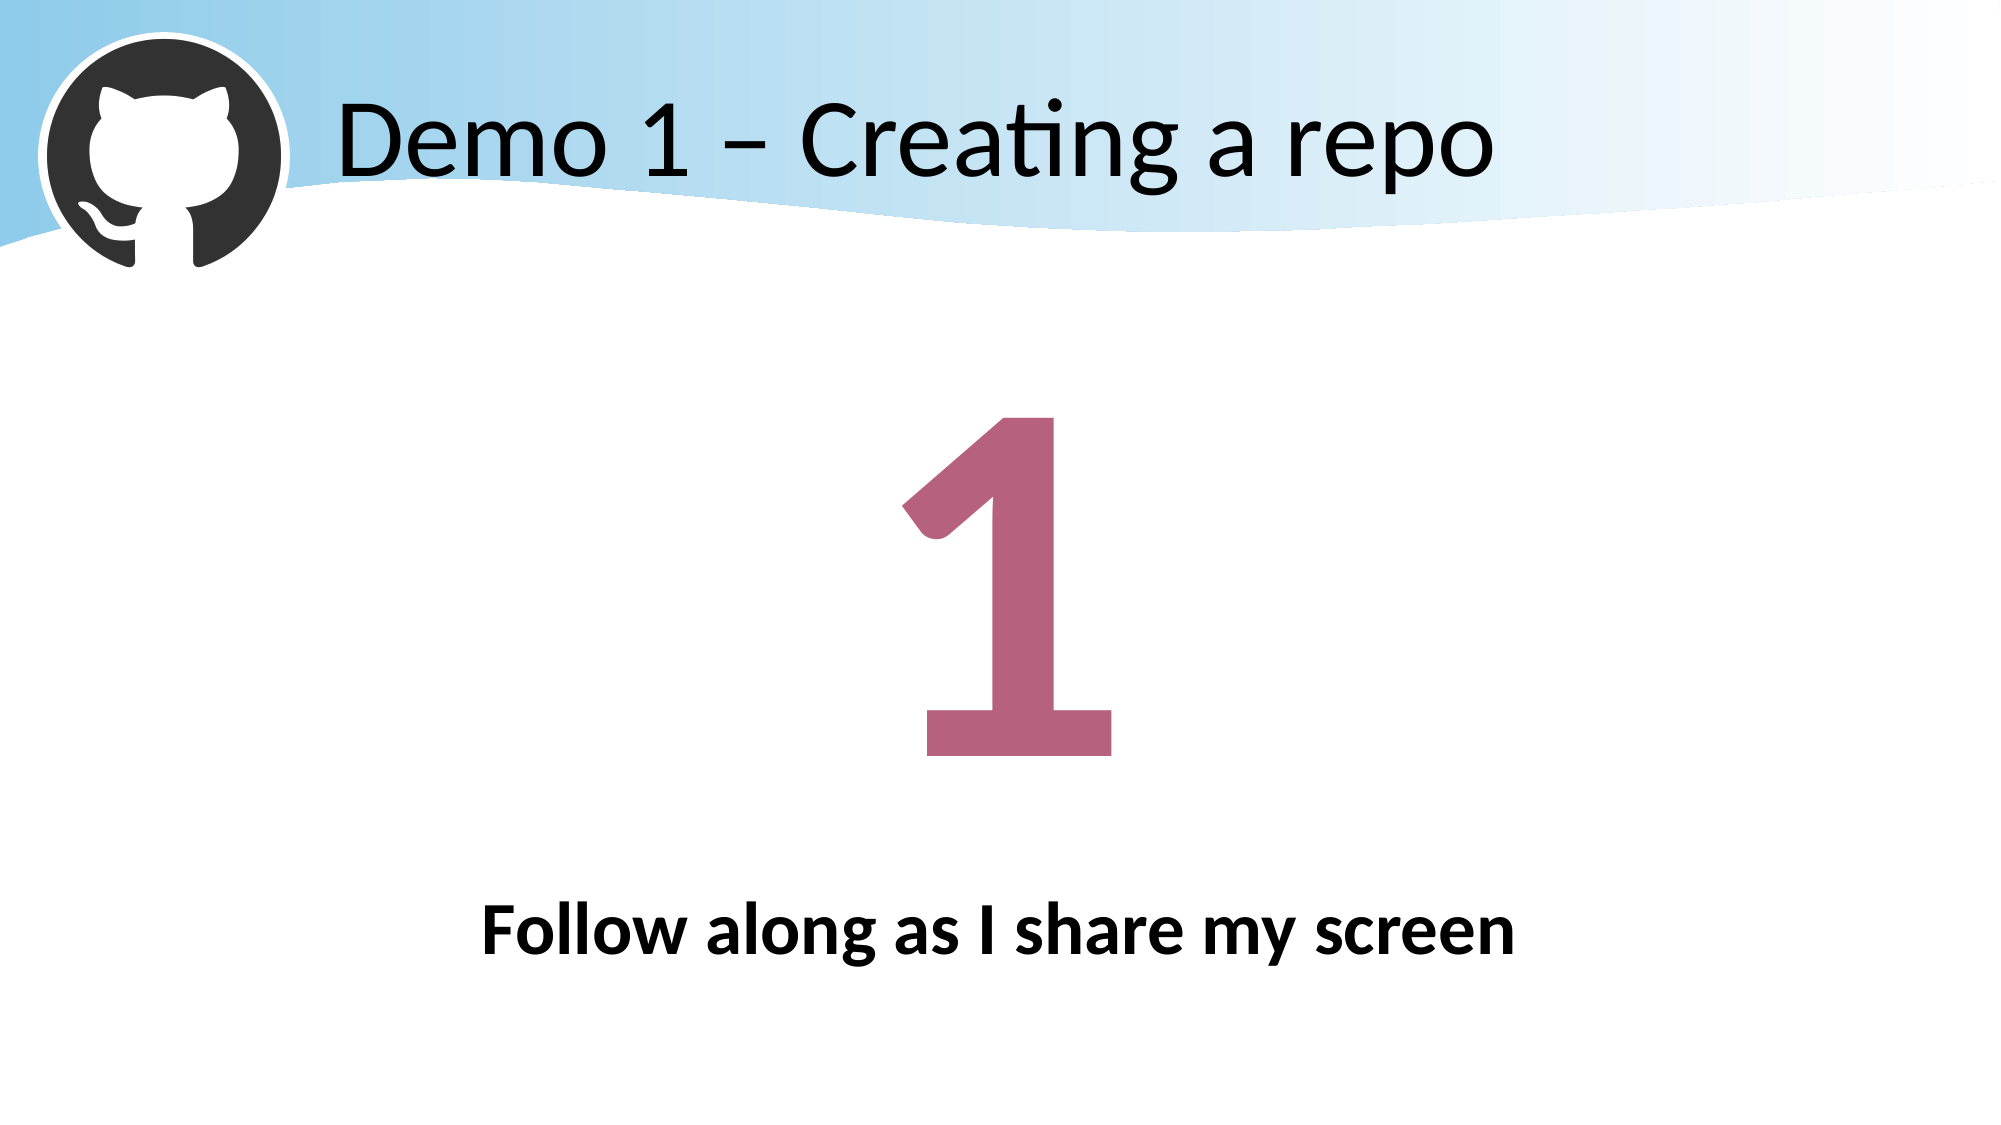

# Demo 1 – Creating a repo
1
Follow along as I share my screen